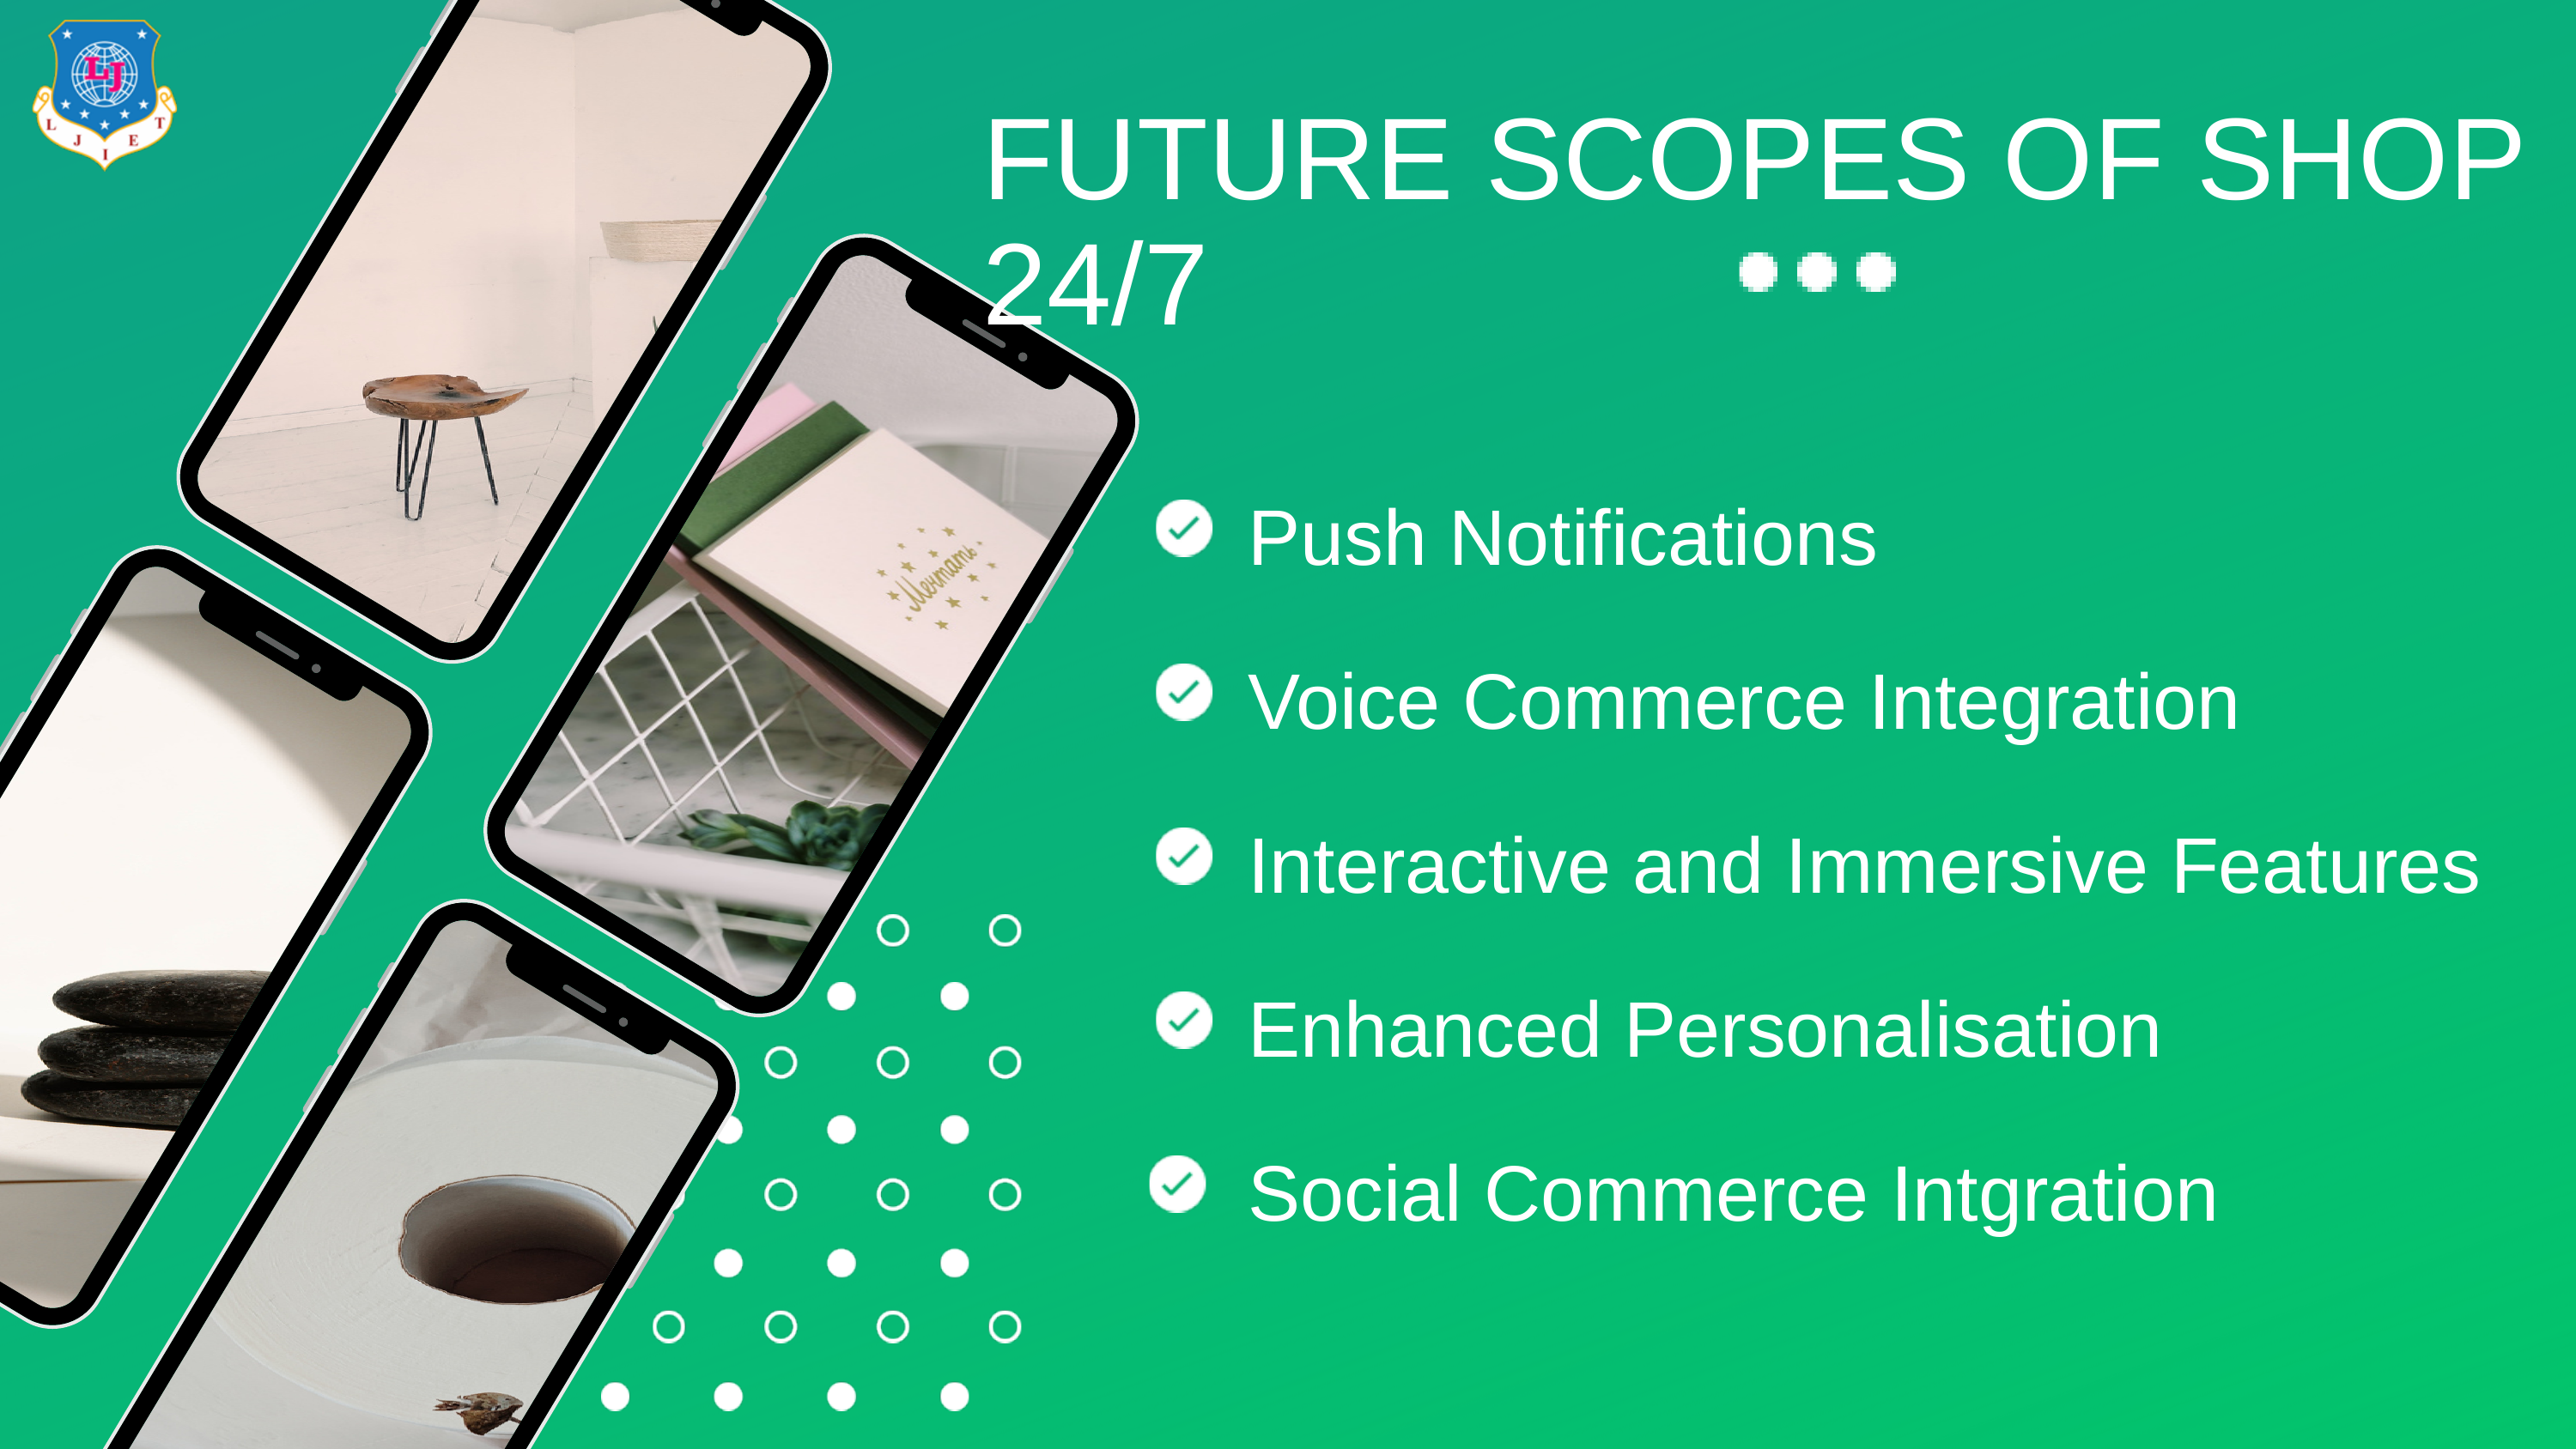

FUTURE SCOPES OF SHOP 24/7

Push Notifications

Voice Commerce Integration

Interactive and Immersive Features

Enhanced Personalisation

Social Commerce Intgration